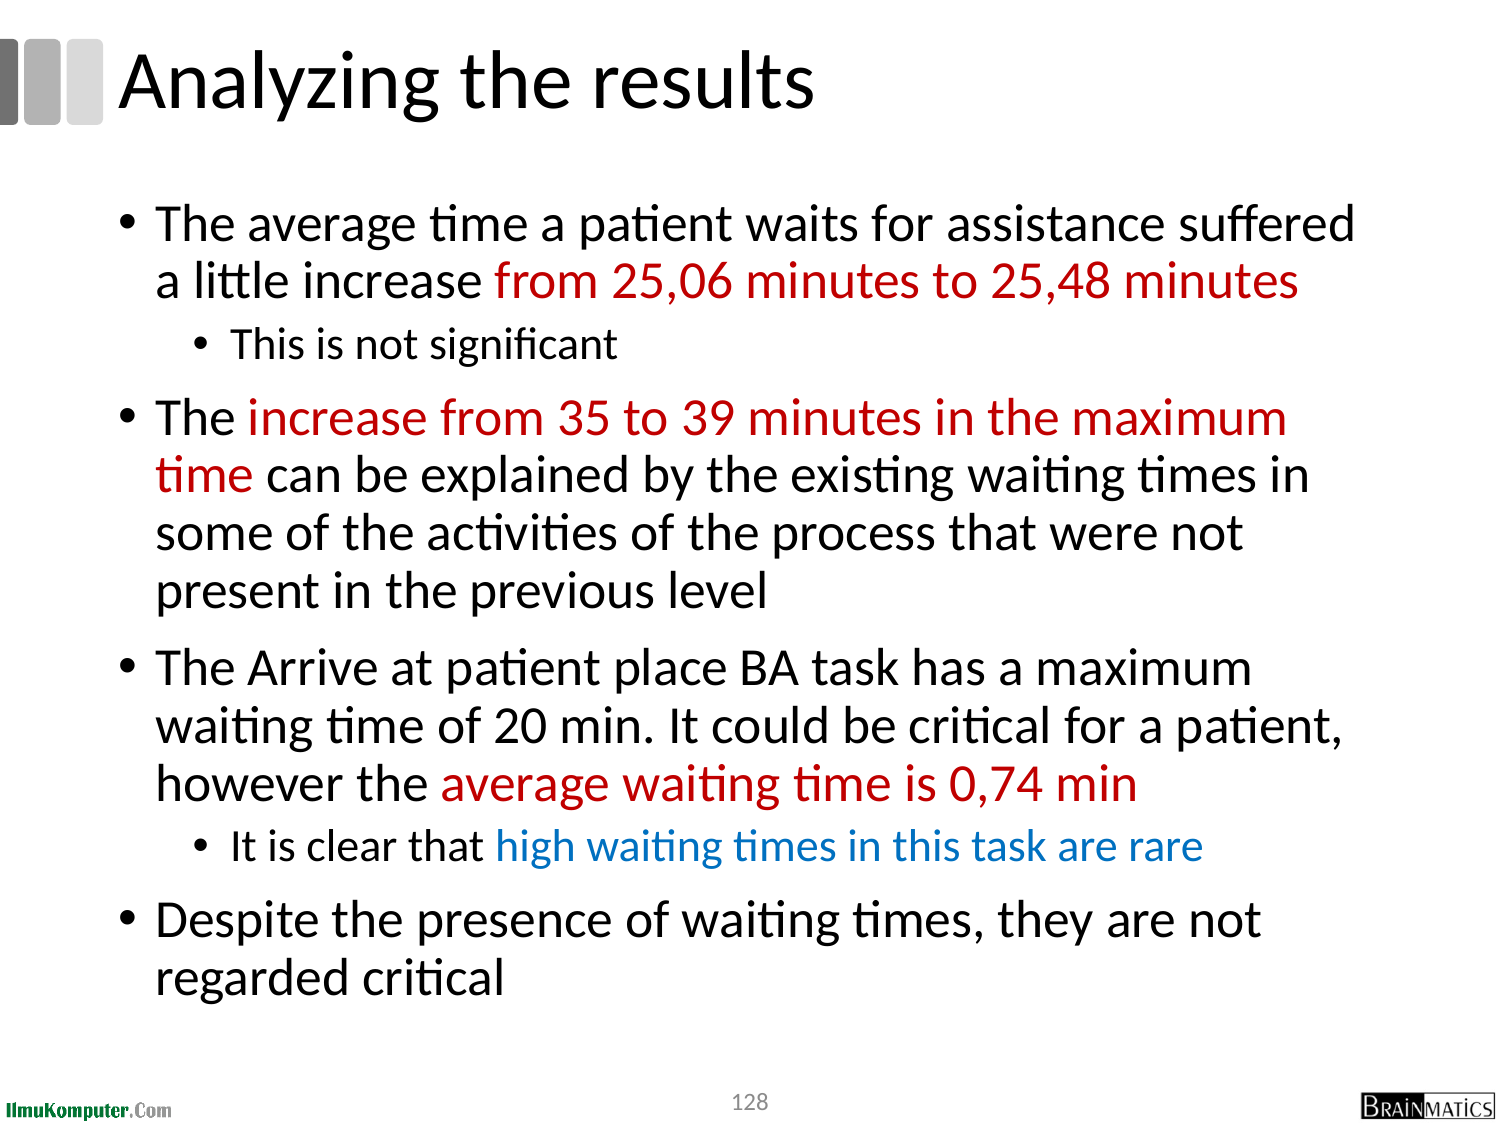

# Analyzing the results
The average time a patient waits for assistance suffered a little increase from 25,06 minutes to 25,48 minutes
This is not significant
The increase from 35 to 39 minutes in the maximum time can be explained by the existing waiting times in some of the activities of the process that were not present in the previous level
The Arrive at patient place BA task has a maximum waiting time of 20 min. It could be critical for a patient, however the average waiting time is 0,74 min
It is clear that high waiting times in this task are rare
Despite the presence of waiting times, they are not regarded critical

128